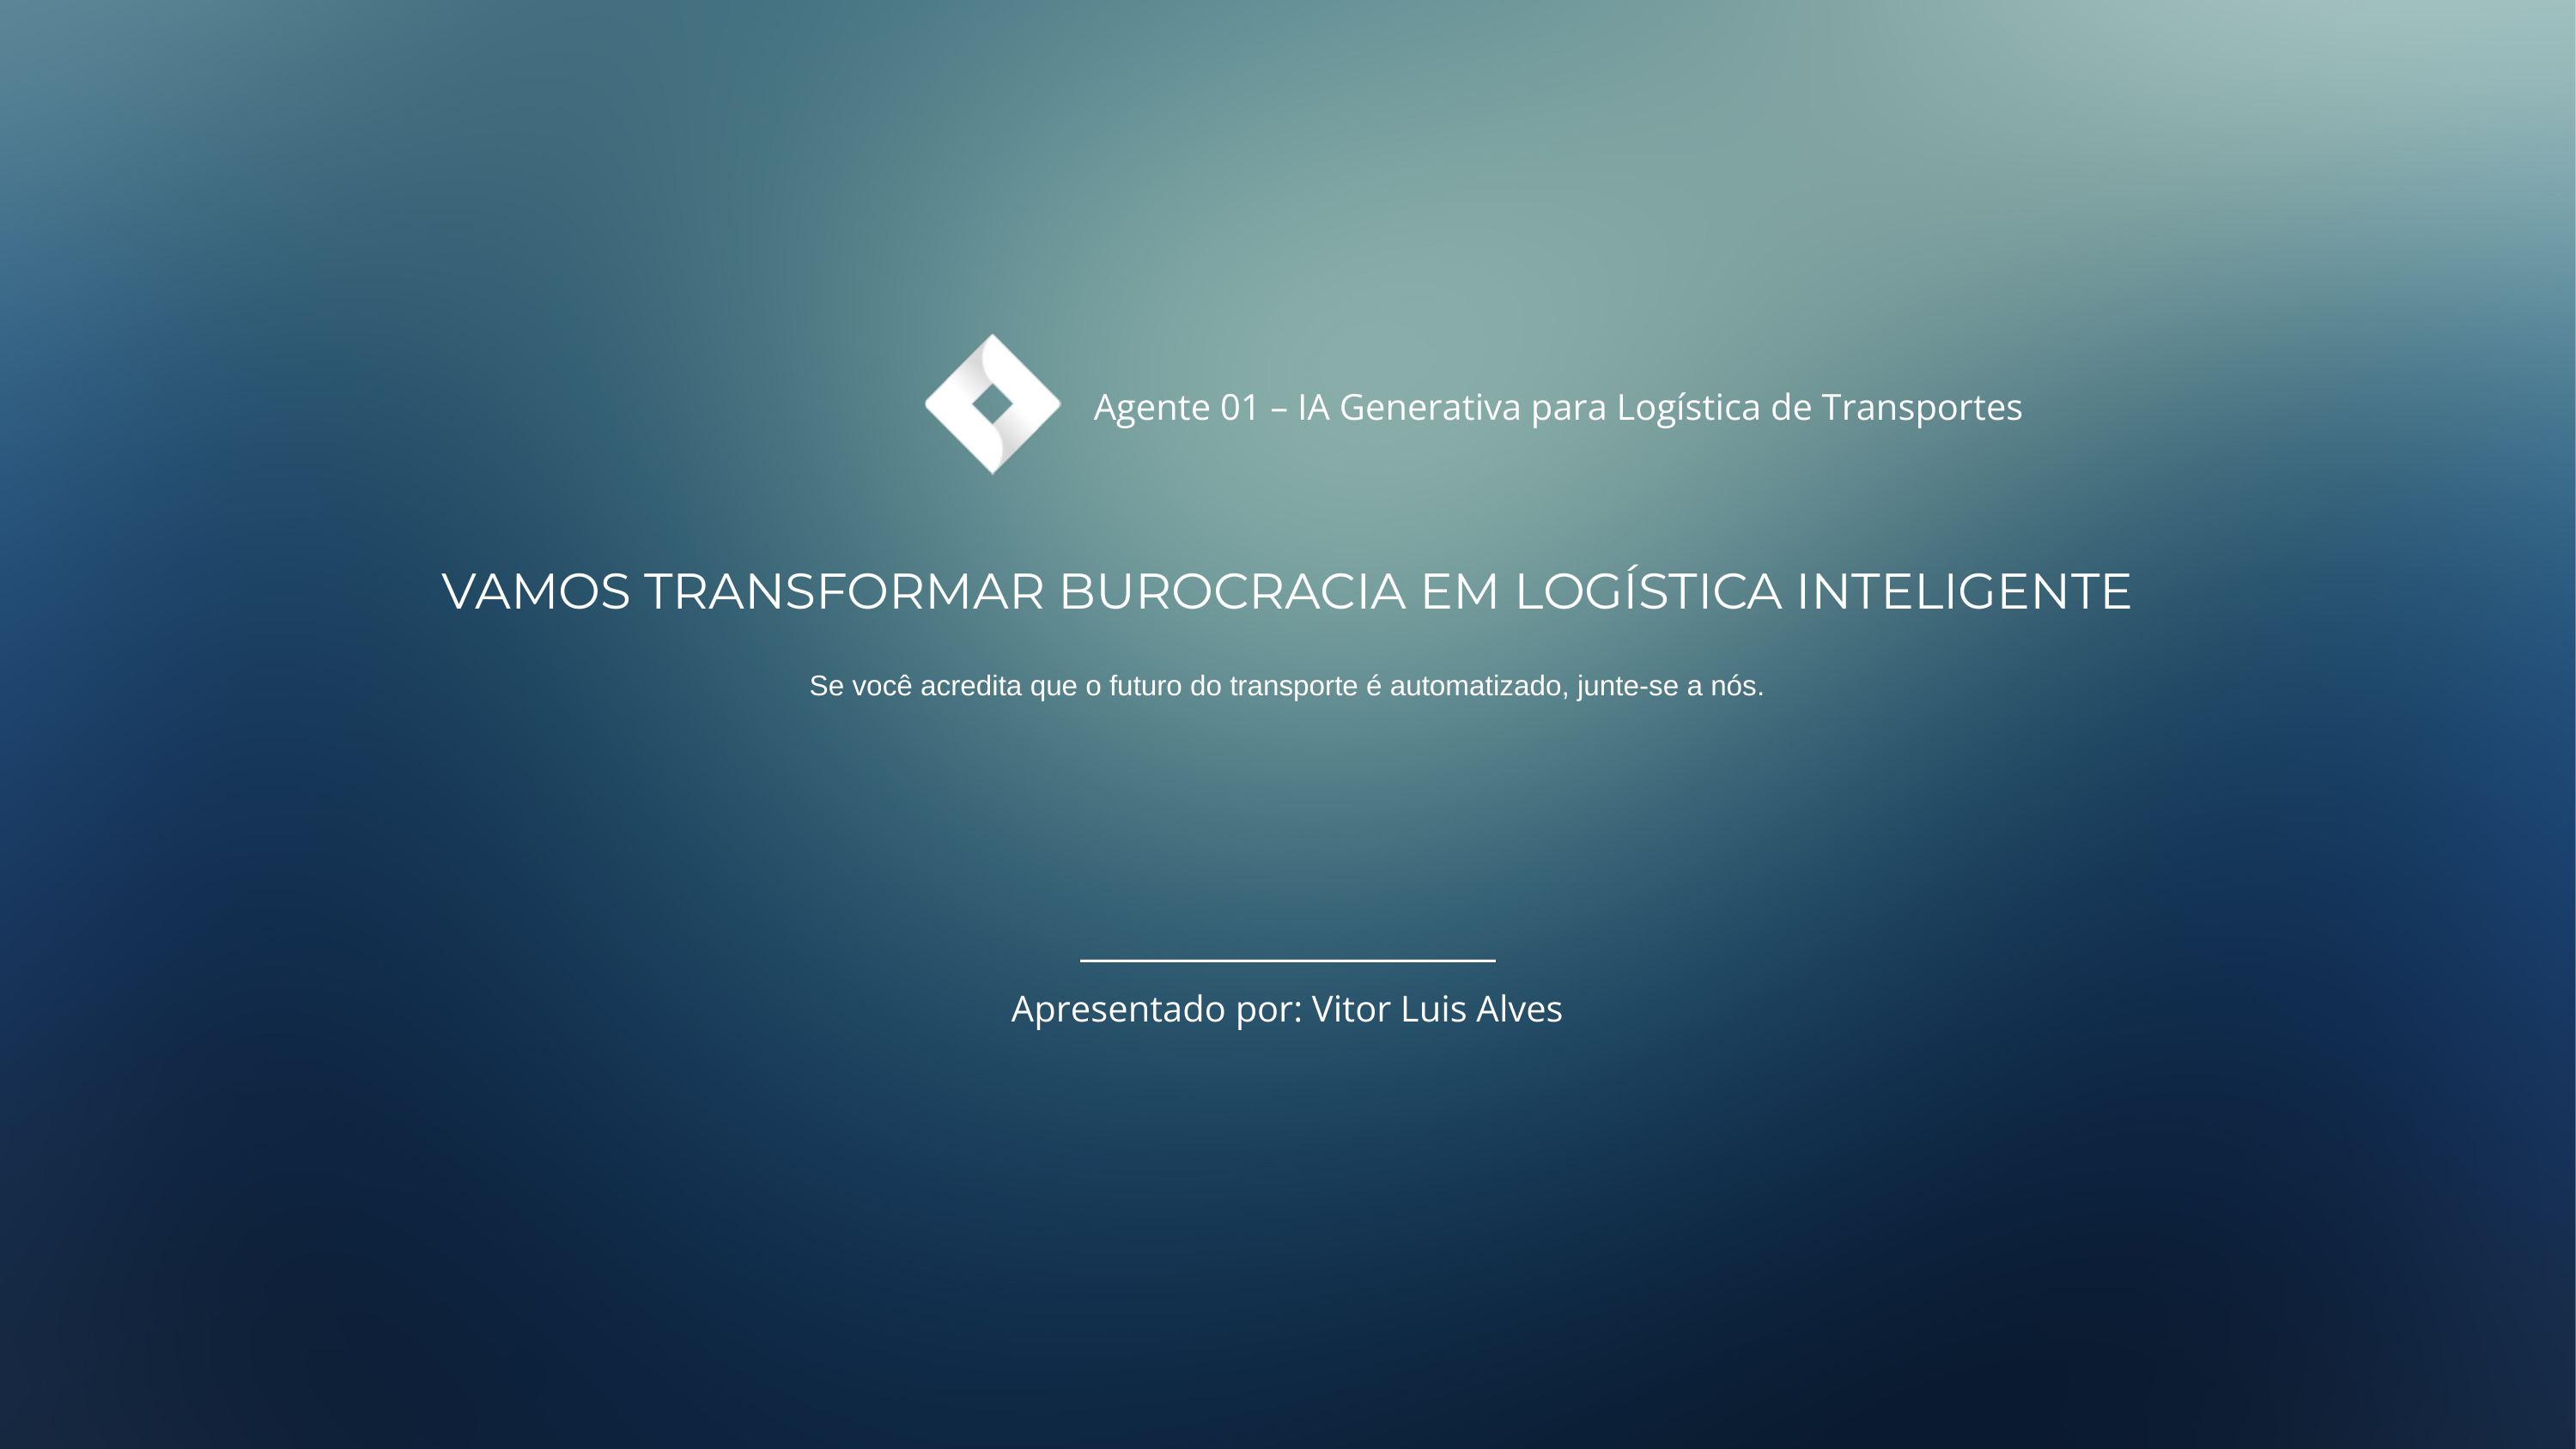

Agente 01 – IA Generativa para Logística de Transportes
VAMOS TRANSFORMAR BUROCRACIA EM LOGÍSTICA INTELIGENTE
Se você acredita que o futuro do transporte é automatizado, junte-se a nós.

Apresentado por: Vitor Luis Alves